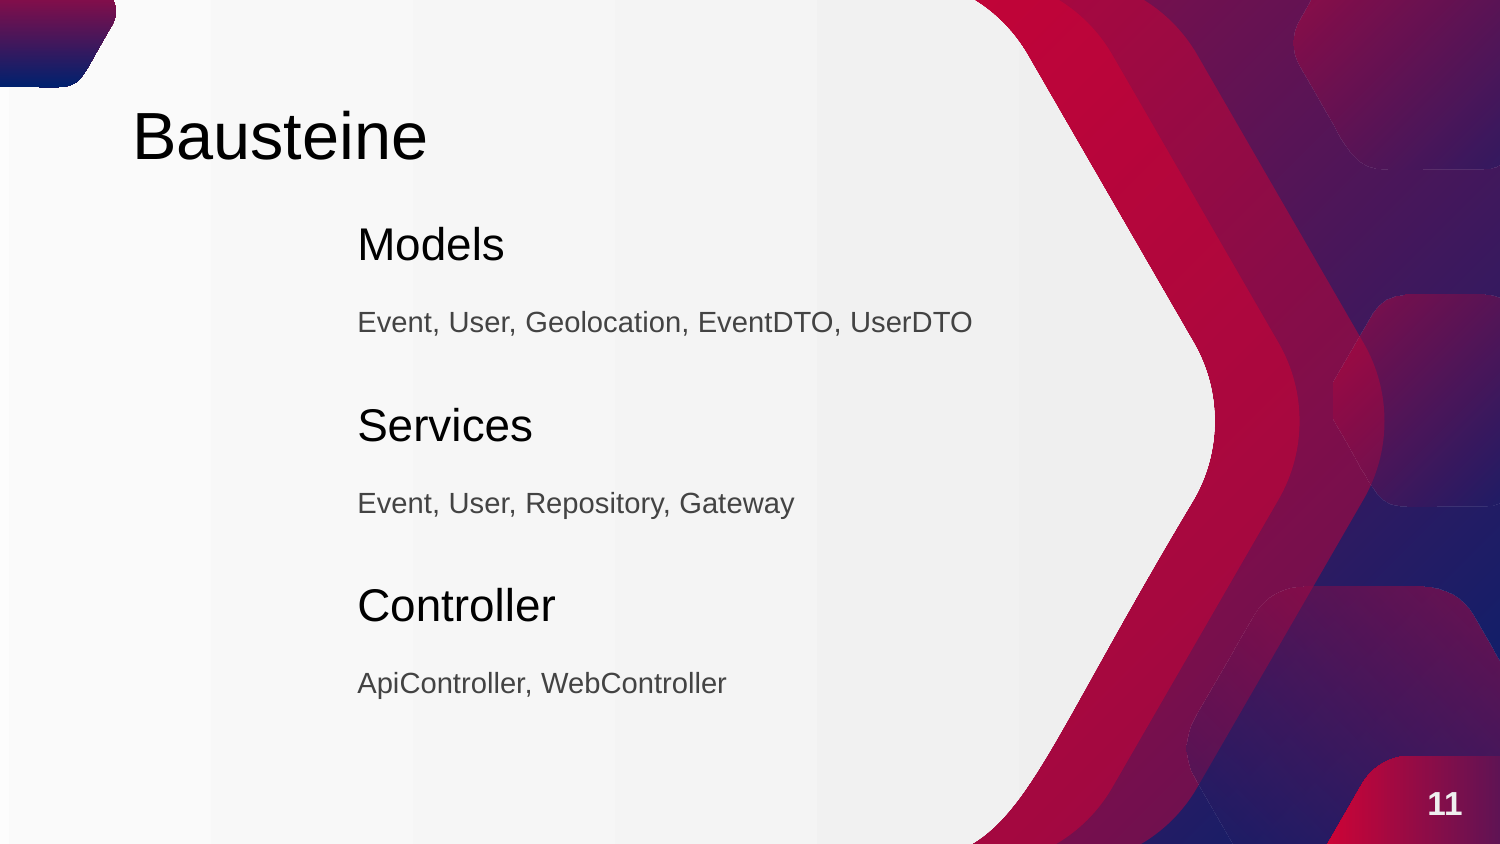

# Bausteine
Models
Event, User, Geolocation, EventDTO, UserDTO
Services
Event, User, Repository, Gateway
Controller
ApiController, WebController
11